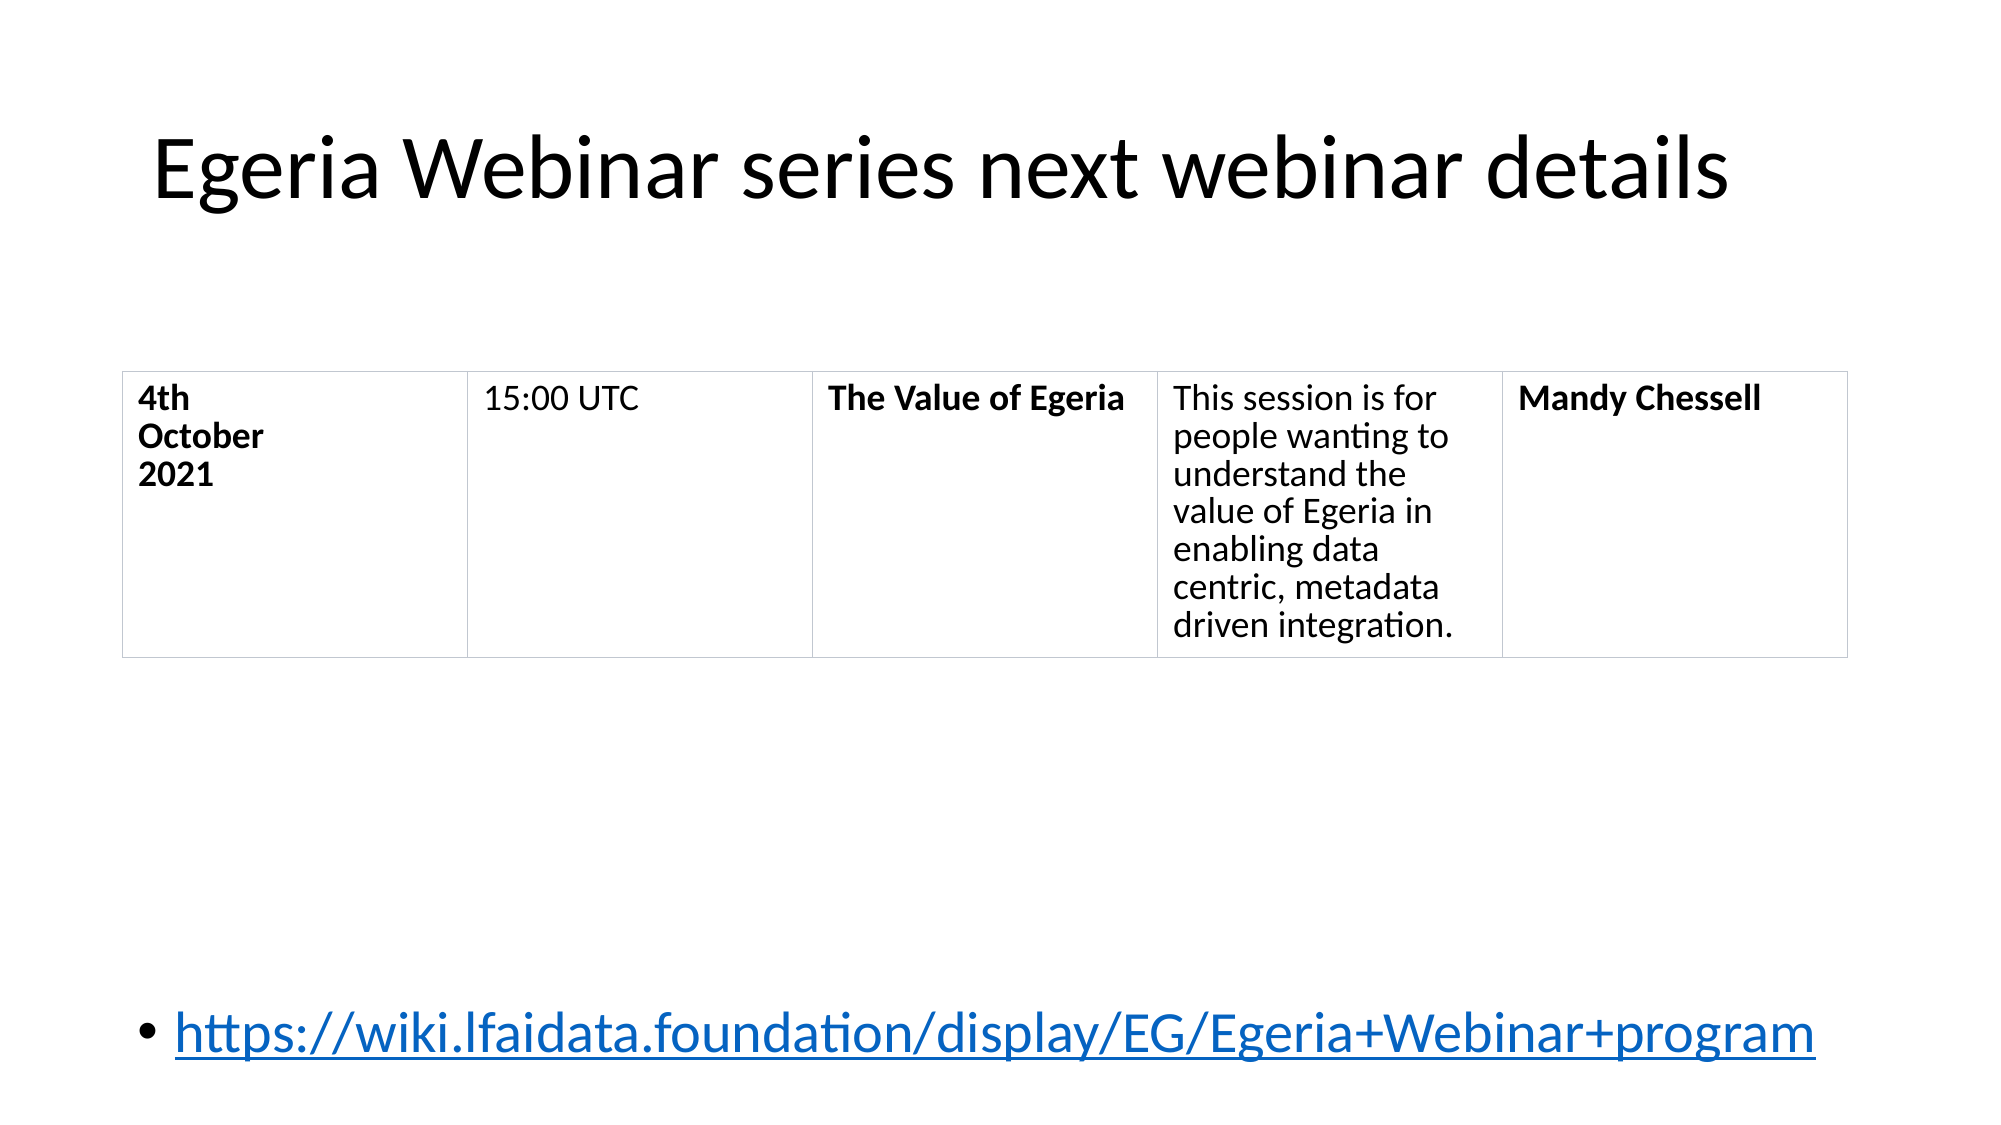

# Egeria Webinar series next webinar details
| 4th October 2021 | 15:00 UTC | The Value of Egeria | This session is for people wanting to understand the value of Egeria in enabling data centric, metadata driven integration. | Mandy Chessell |
| --- | --- | --- | --- | --- |
https://wiki.lfaidata.foundation/display/EG/Egeria+Webinar+program